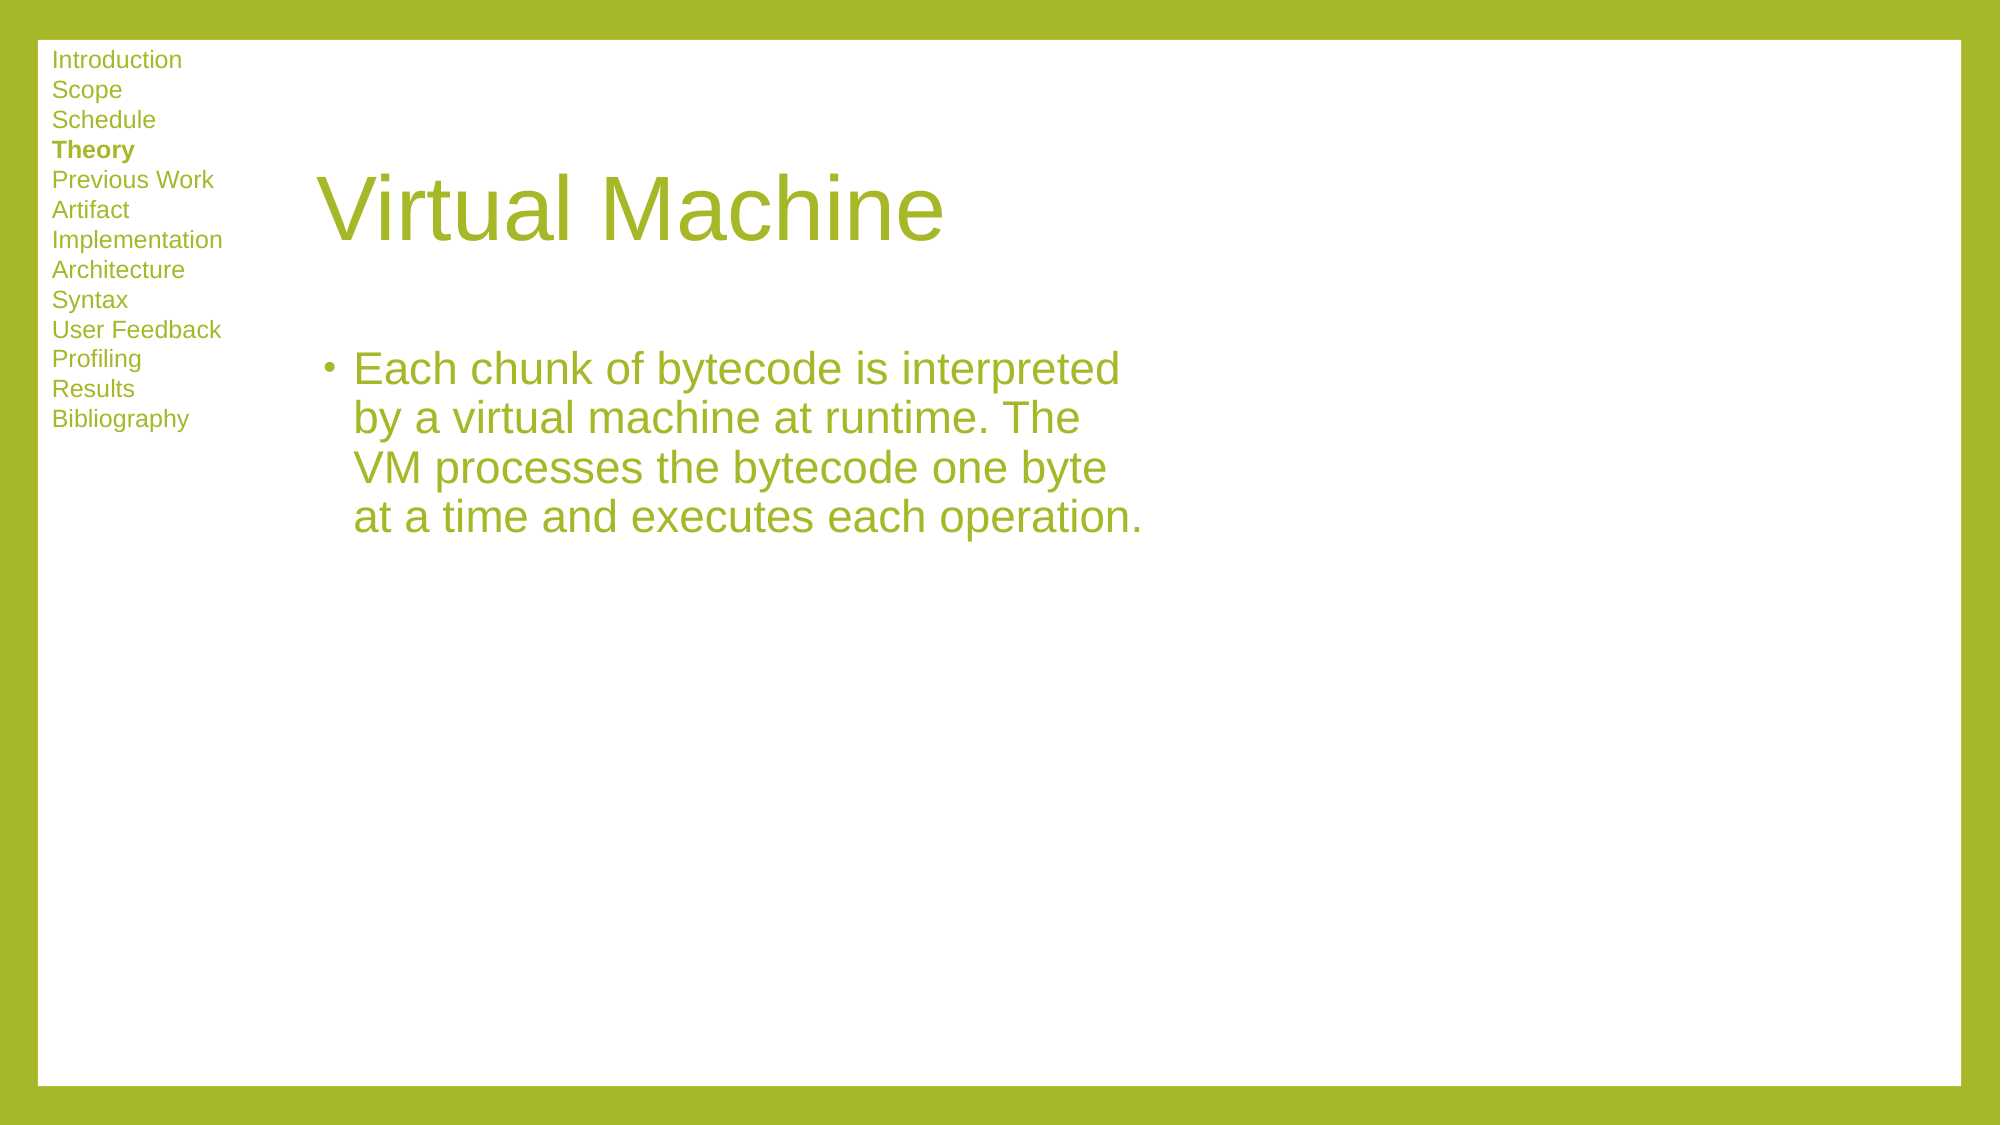

Introduction
Scope
Schedule
Theory
Previous Work
Artifact
Implementation
Architecture
Syntax
User Feedback
Profiling Results
Bibliography
# Virtual Machine
Each chunk of bytecode is interpreted by a virtual machine at runtime. The VM processes the bytecode one byte at a time and executes each operation.